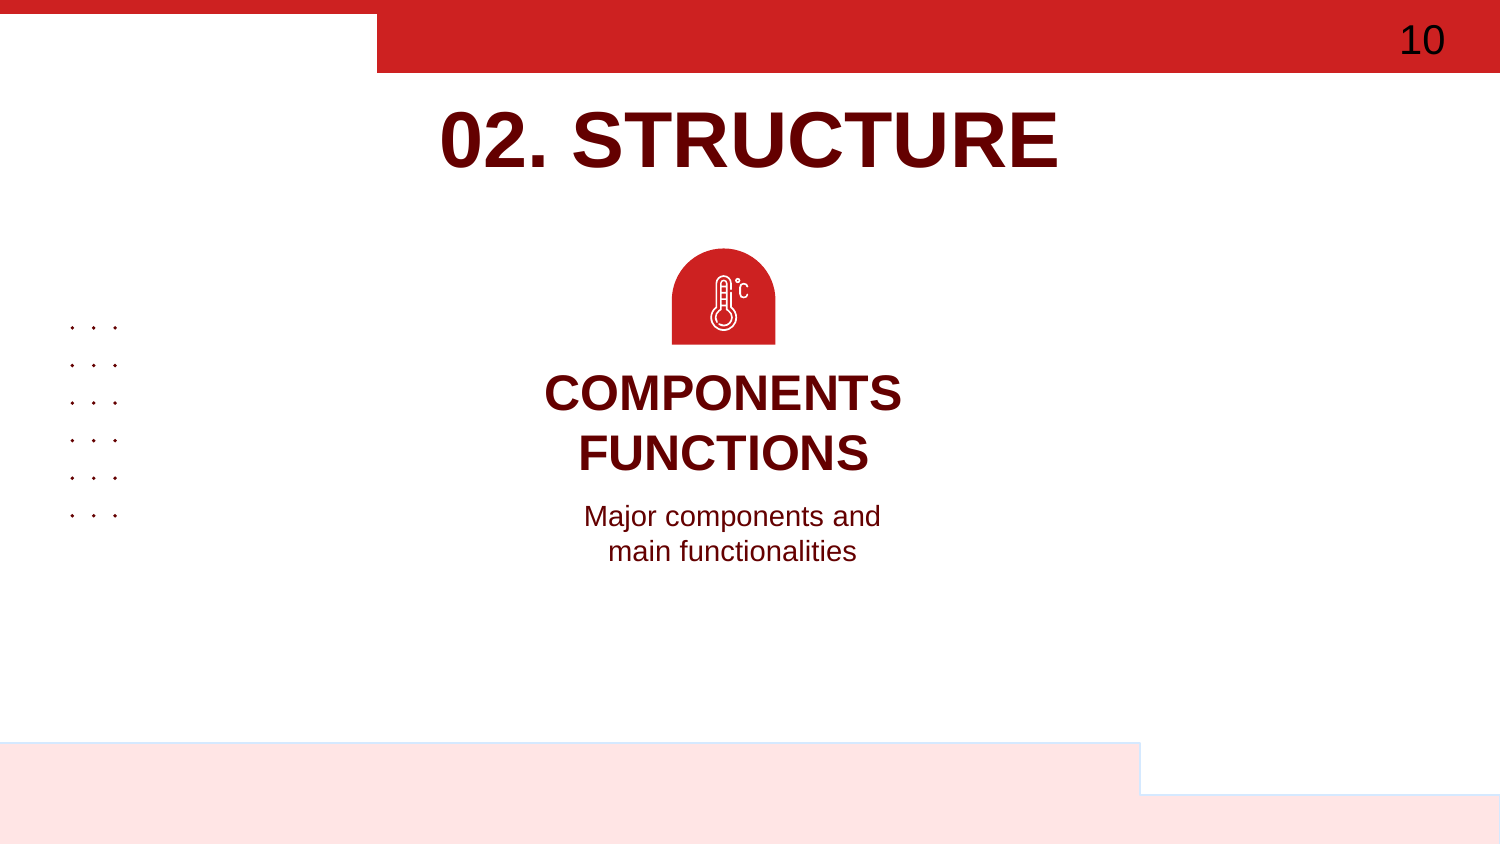

10
# 02. STRUCTURE

COMPONENTS FUNCTIONS
Major components and main functionalities